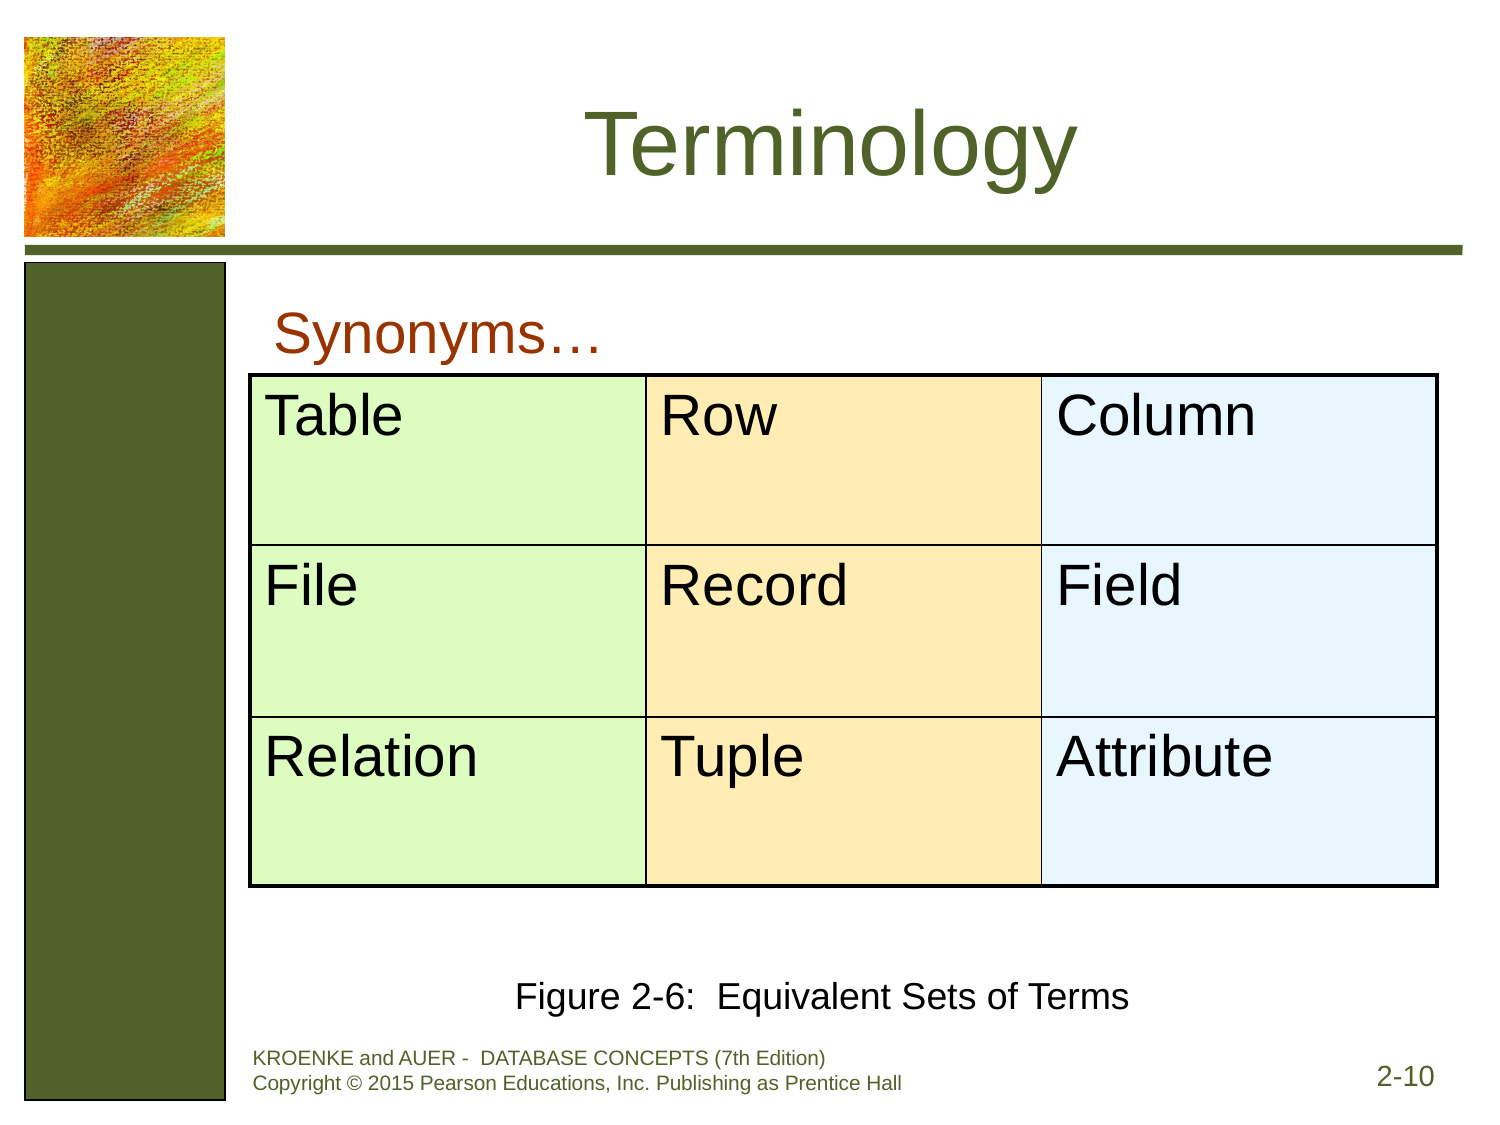

# Terminology
Synonyms…
| Table | Row | Column |
| --- | --- | --- |
| File | Record | Field |
| Relation | Tuple | Attribute |
Figure 2-6:  Equivalent Sets of Terms
KROENKE and AUER -  DATABASE CONCEPTS (7th Edition)                                    Copyright © 2015 Pearson Educations, Inc. Publishing as Prentice Hall
2-10